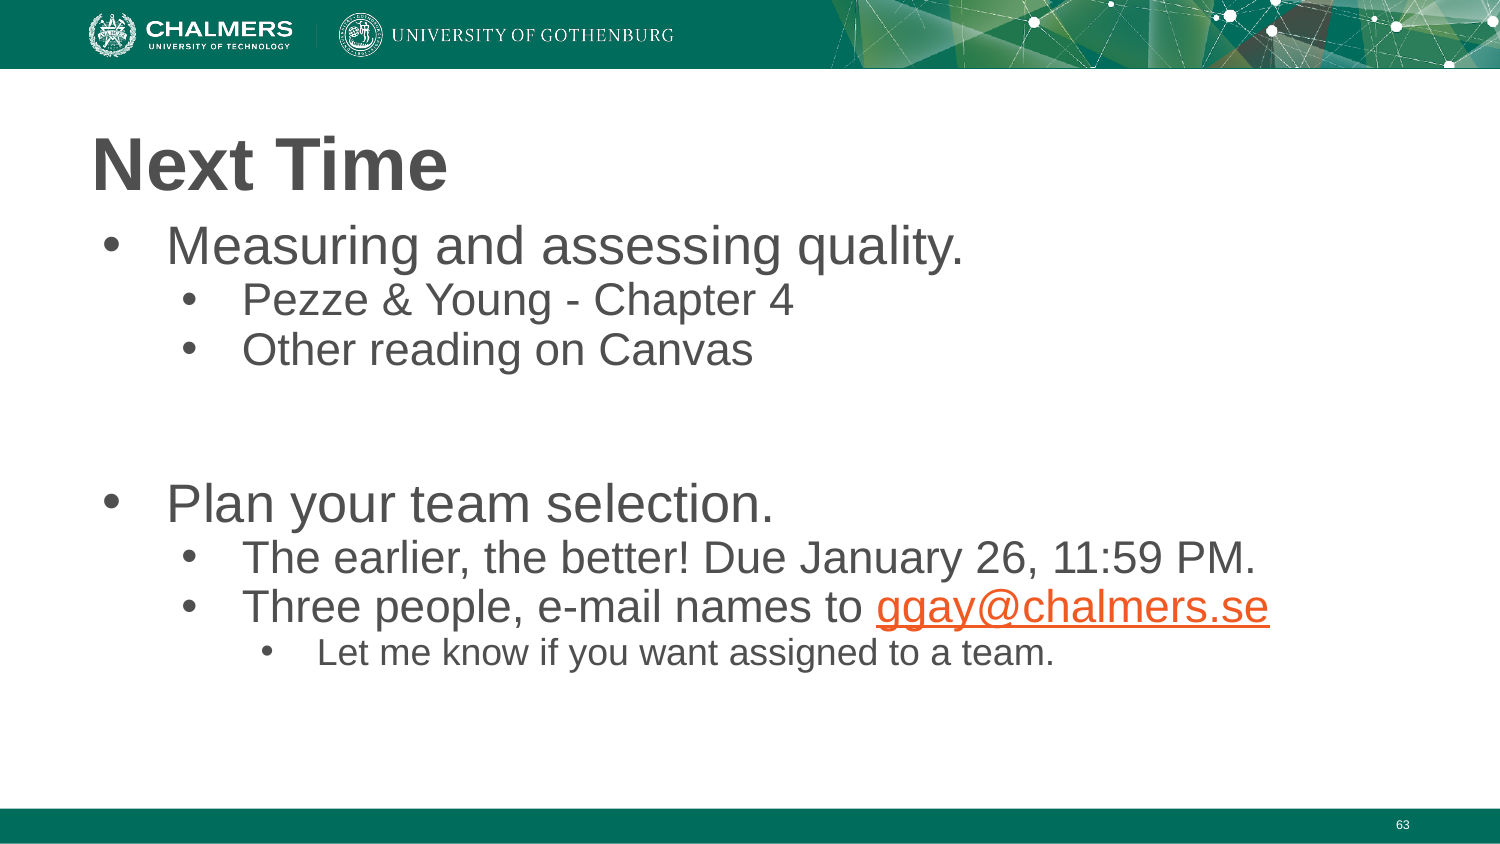

# Next Time
Measuring and assessing quality.
Pezze & Young - Chapter 4
Other reading on Canvas

Plan your team selection.
The earlier, the better! Due January 26, 11:59 PM.
Three people, e-mail names to ggay@chalmers.se
Let me know if you want assigned to a team.

63